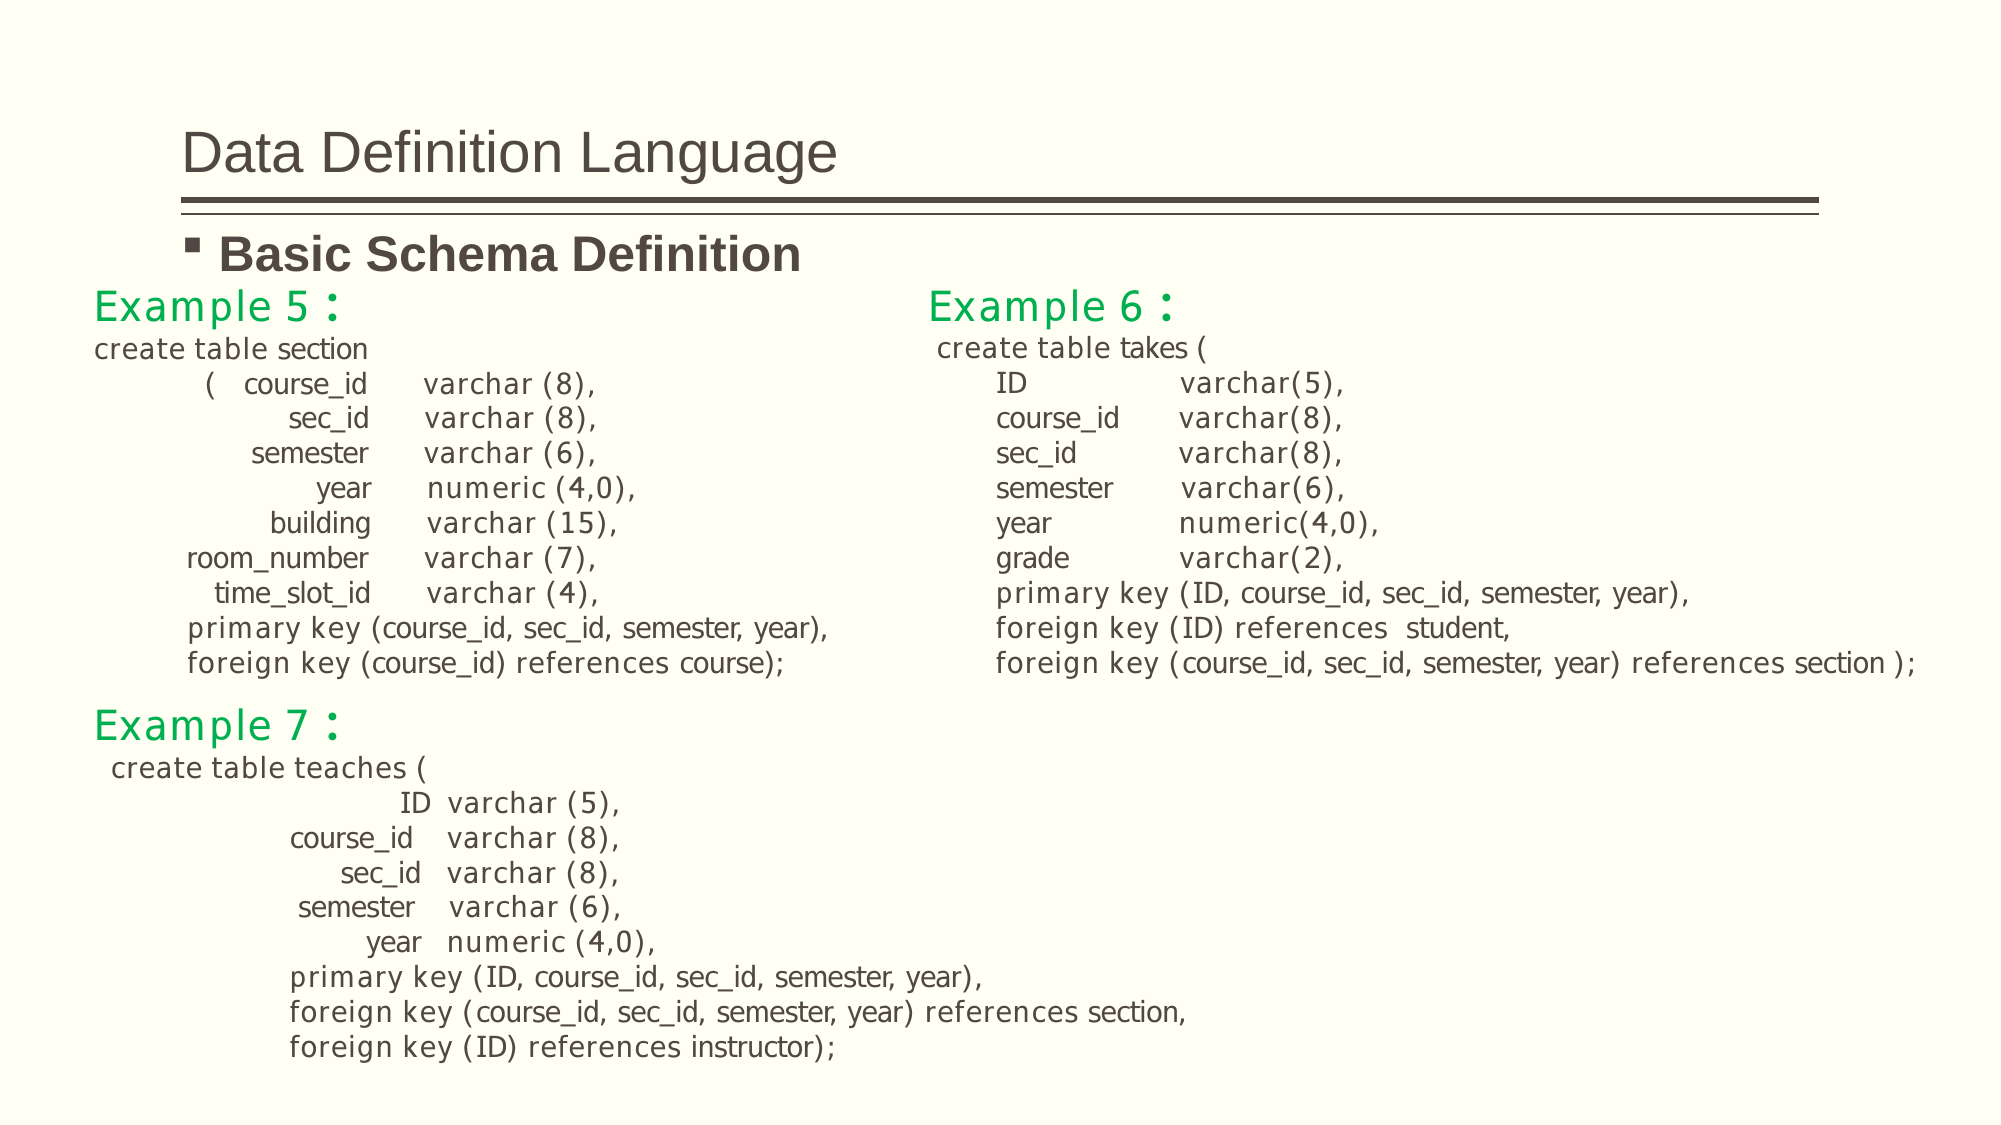

# Data Definition Language
Basic Schema Definition

Example 6：
 create table takes (
        ID                  varchar(5),
        course_id       varchar(8),
        sec_id            varchar(8),
        semester        varchar(6),
        year               numeric(4,0),
        grade             varchar(2),
        primary key (ID, course_id, sec_id, semester, year),
        foreign key (ID) references  student,
        foreign key (course_id, sec_id, semester, year) references section );

Example 5：
create table section
            (   course_id      varchar (8),
                     sec_id      varchar (8),
                 semester      varchar (6),
                        year      numeric (4,0),
                   building      varchar (15),
          room_number      varchar (7),
             time_slot_id      varchar (4),
           primary key (course_id, sec_id, semester, year),
           foreign key (course_id) references course);
Example 7：
  create table teaches (
                                    ID  varchar (5),
                       course_id    varchar (8),
                             sec_id   varchar (8),
                        semester    varchar (6),
                                year   numeric (4,0),
                       primary key (ID, course_id, sec_id, semester, year),
                       foreign key (course_id, sec_id, semester, year) references section,
                       foreign key (ID) references instructor);